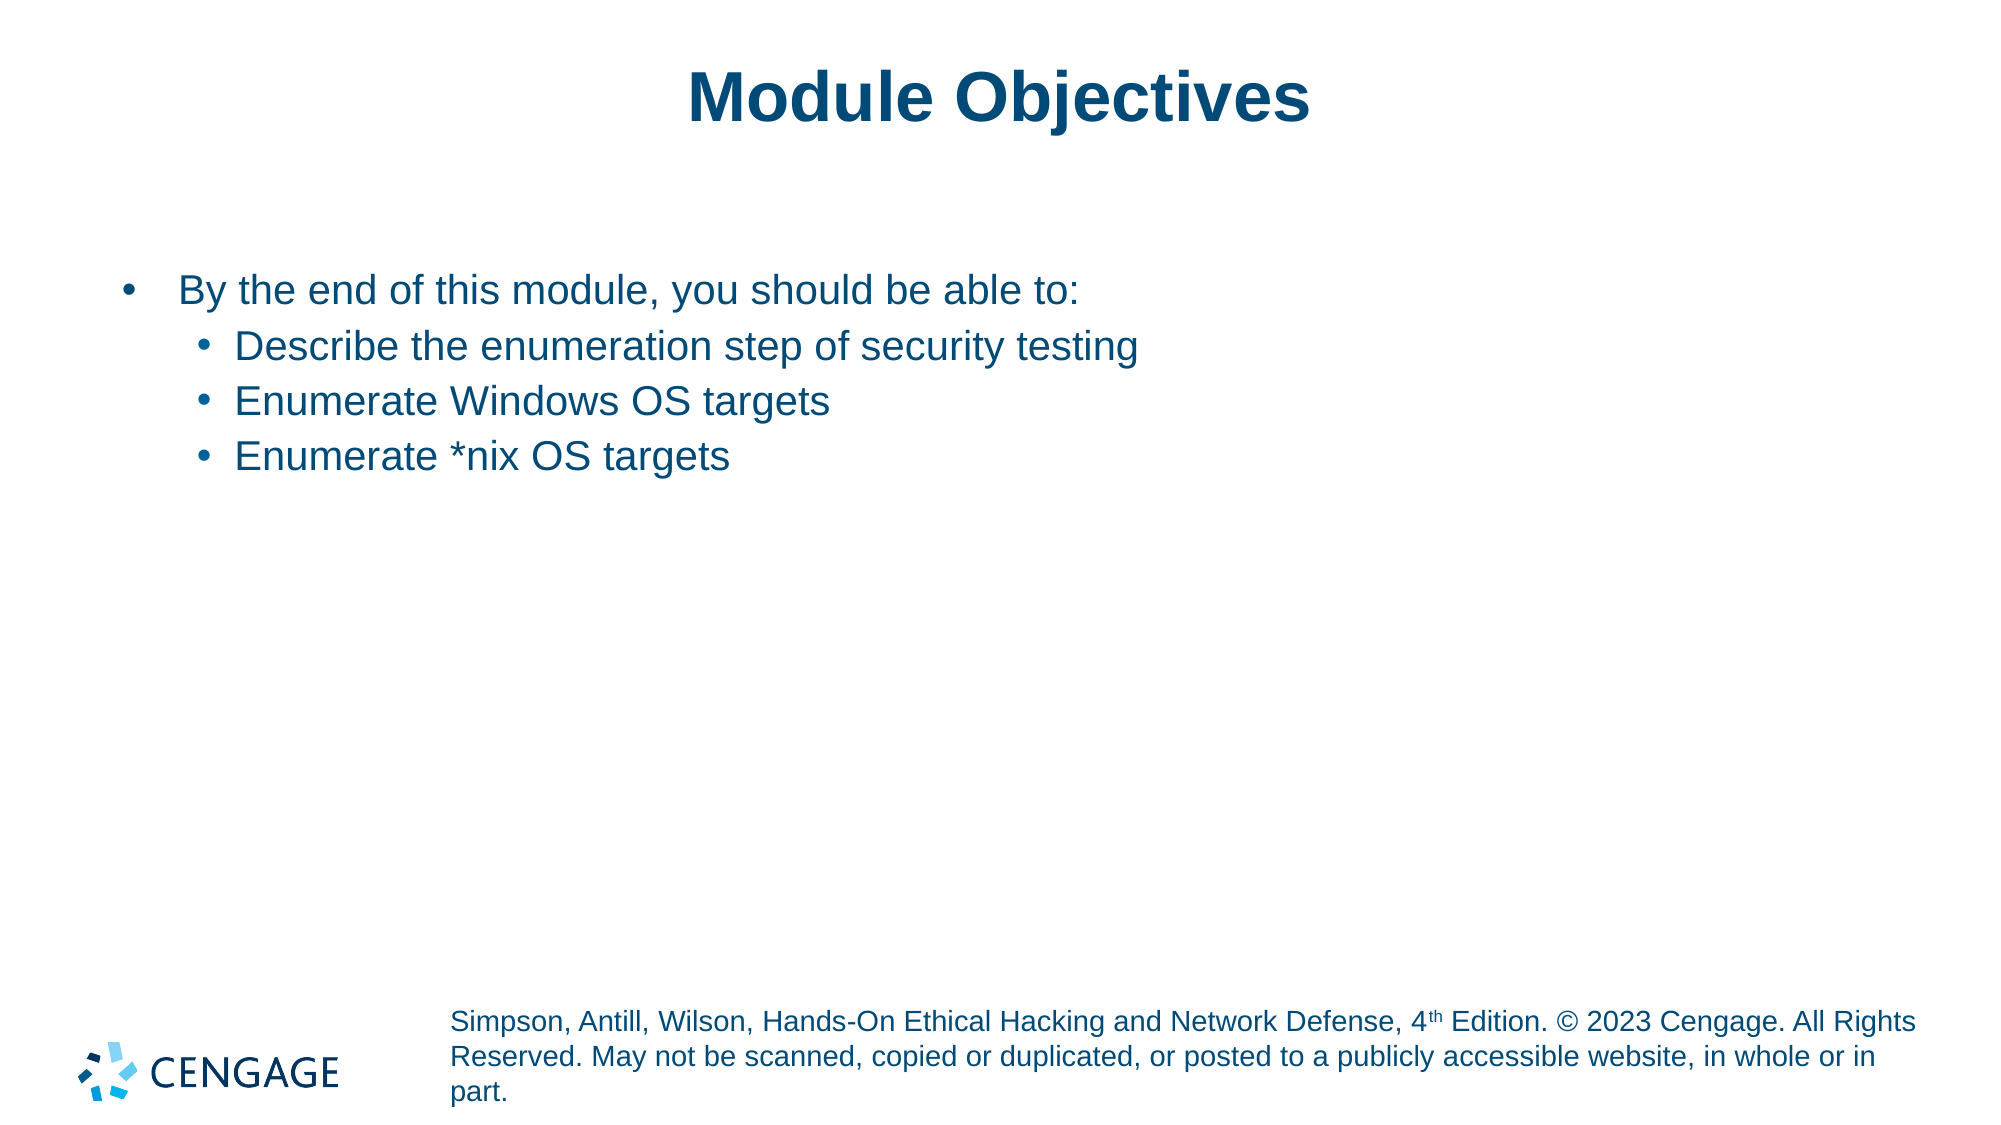

# Module Objectives
By the end of this module, you should be able to:
Describe the enumeration step of security testing
Enumerate Windows OS targets
Enumerate *nix OS targets